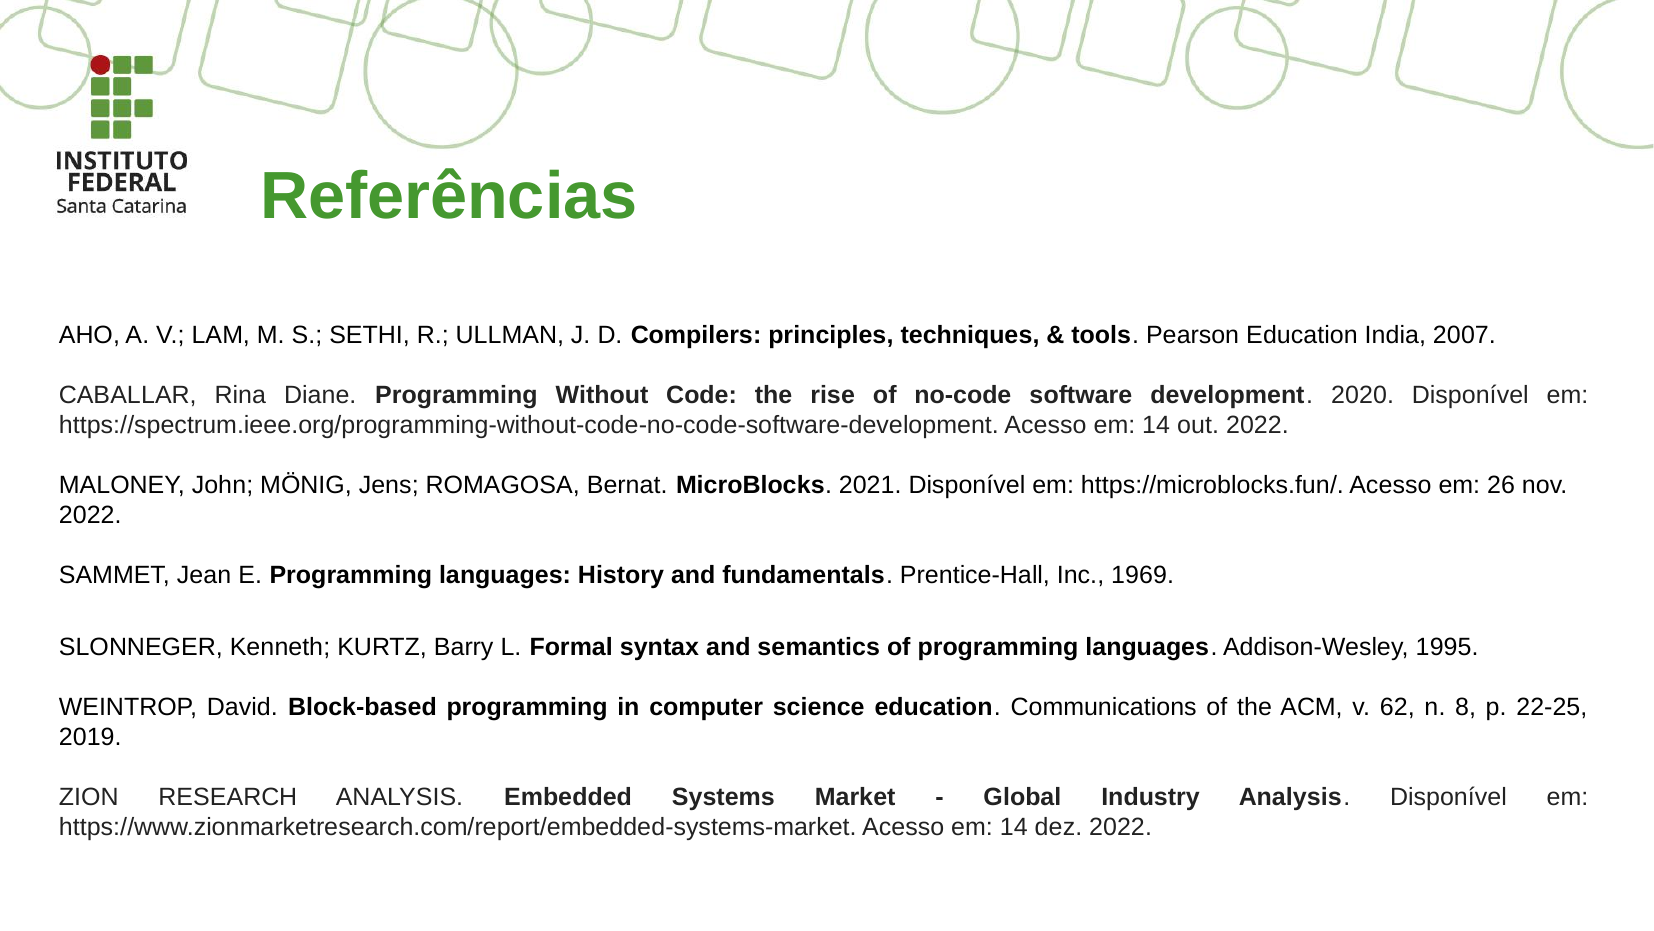

# Referências
AHO, A. V.; LAM, M. S.; SETHI, R.; ULLMAN, J. D. Compilers: principles, techniques, & tools. Pearson Education India, 2007.

CABALLAR, Rina Diane. Programming Without Code: the rise of no-code software development. 2020. Disponível em: https://spectrum.ieee.org/programming-without-code-no-code-software-development. Acesso em: 14 out. 2022.

MALONEY, John; MÖNIG, Jens; ROMAGOSA, Bernat. MicroBlocks. 2021. Disponível em: https://microblocks.fun/. Acesso em: 26 nov. 2022.

SAMMET, Jean E. Programming languages: History and fundamentals. Prentice-Hall, Inc., 1969.

SLONNEGER, Kenneth; KURTZ, Barry L. Formal syntax and semantics of programming languages. Addison-Wesley, 1995.

WEINTROP, David. Block-based programming in computer science education. Communications of the ACM, v. 62, n. 8, p. 22-25, 2019.

ZION RESEARCH ANALYSIS. Embedded Systems Market - Global Industry Analysis. Disponível em: https://www.zionmarketresearch.com/report/embedded-systems-market. Acesso em: 14 dez. 2022.